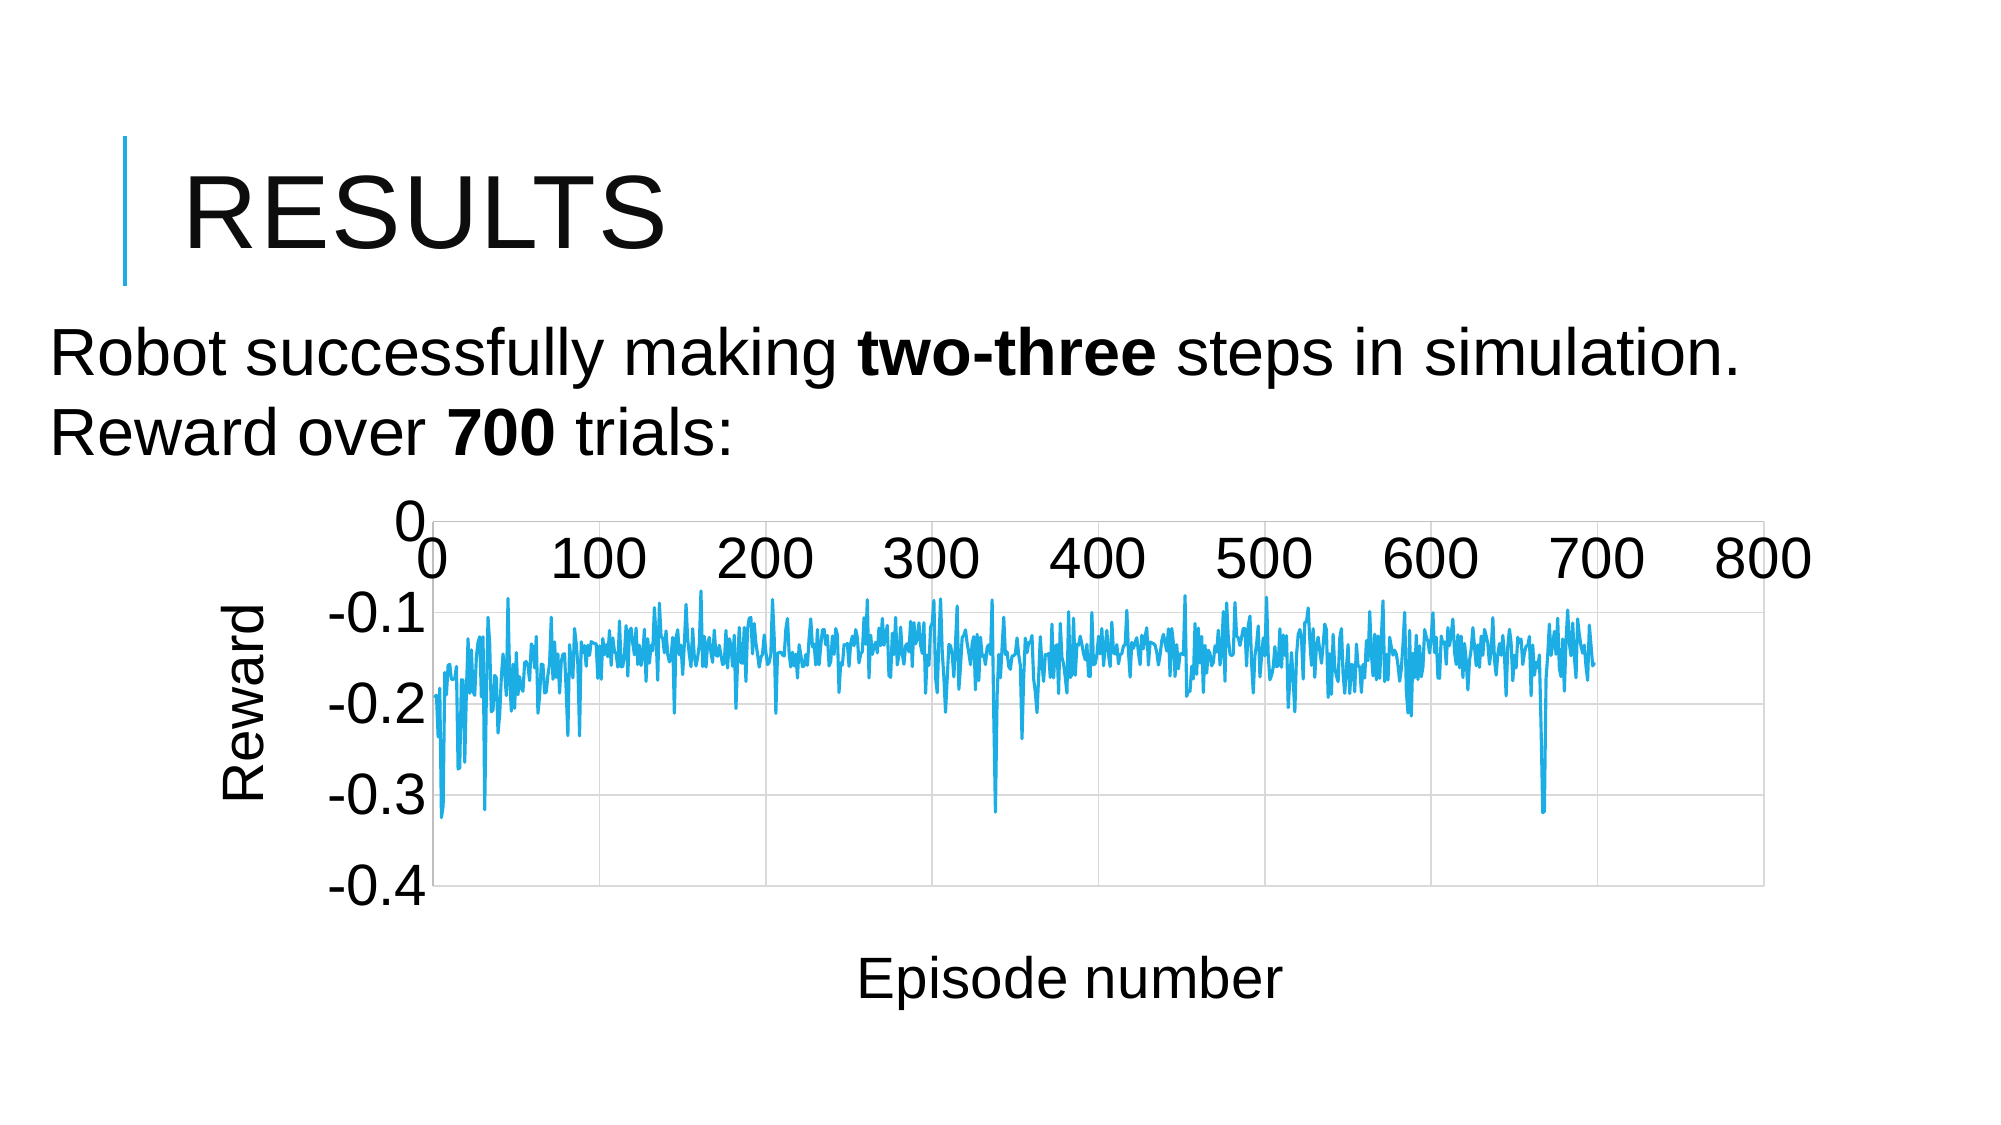

# RESults
Robot successfully making two-three steps in simulation.
Reward over 700 trials:

### Chart

| Category |  |
|---|---|